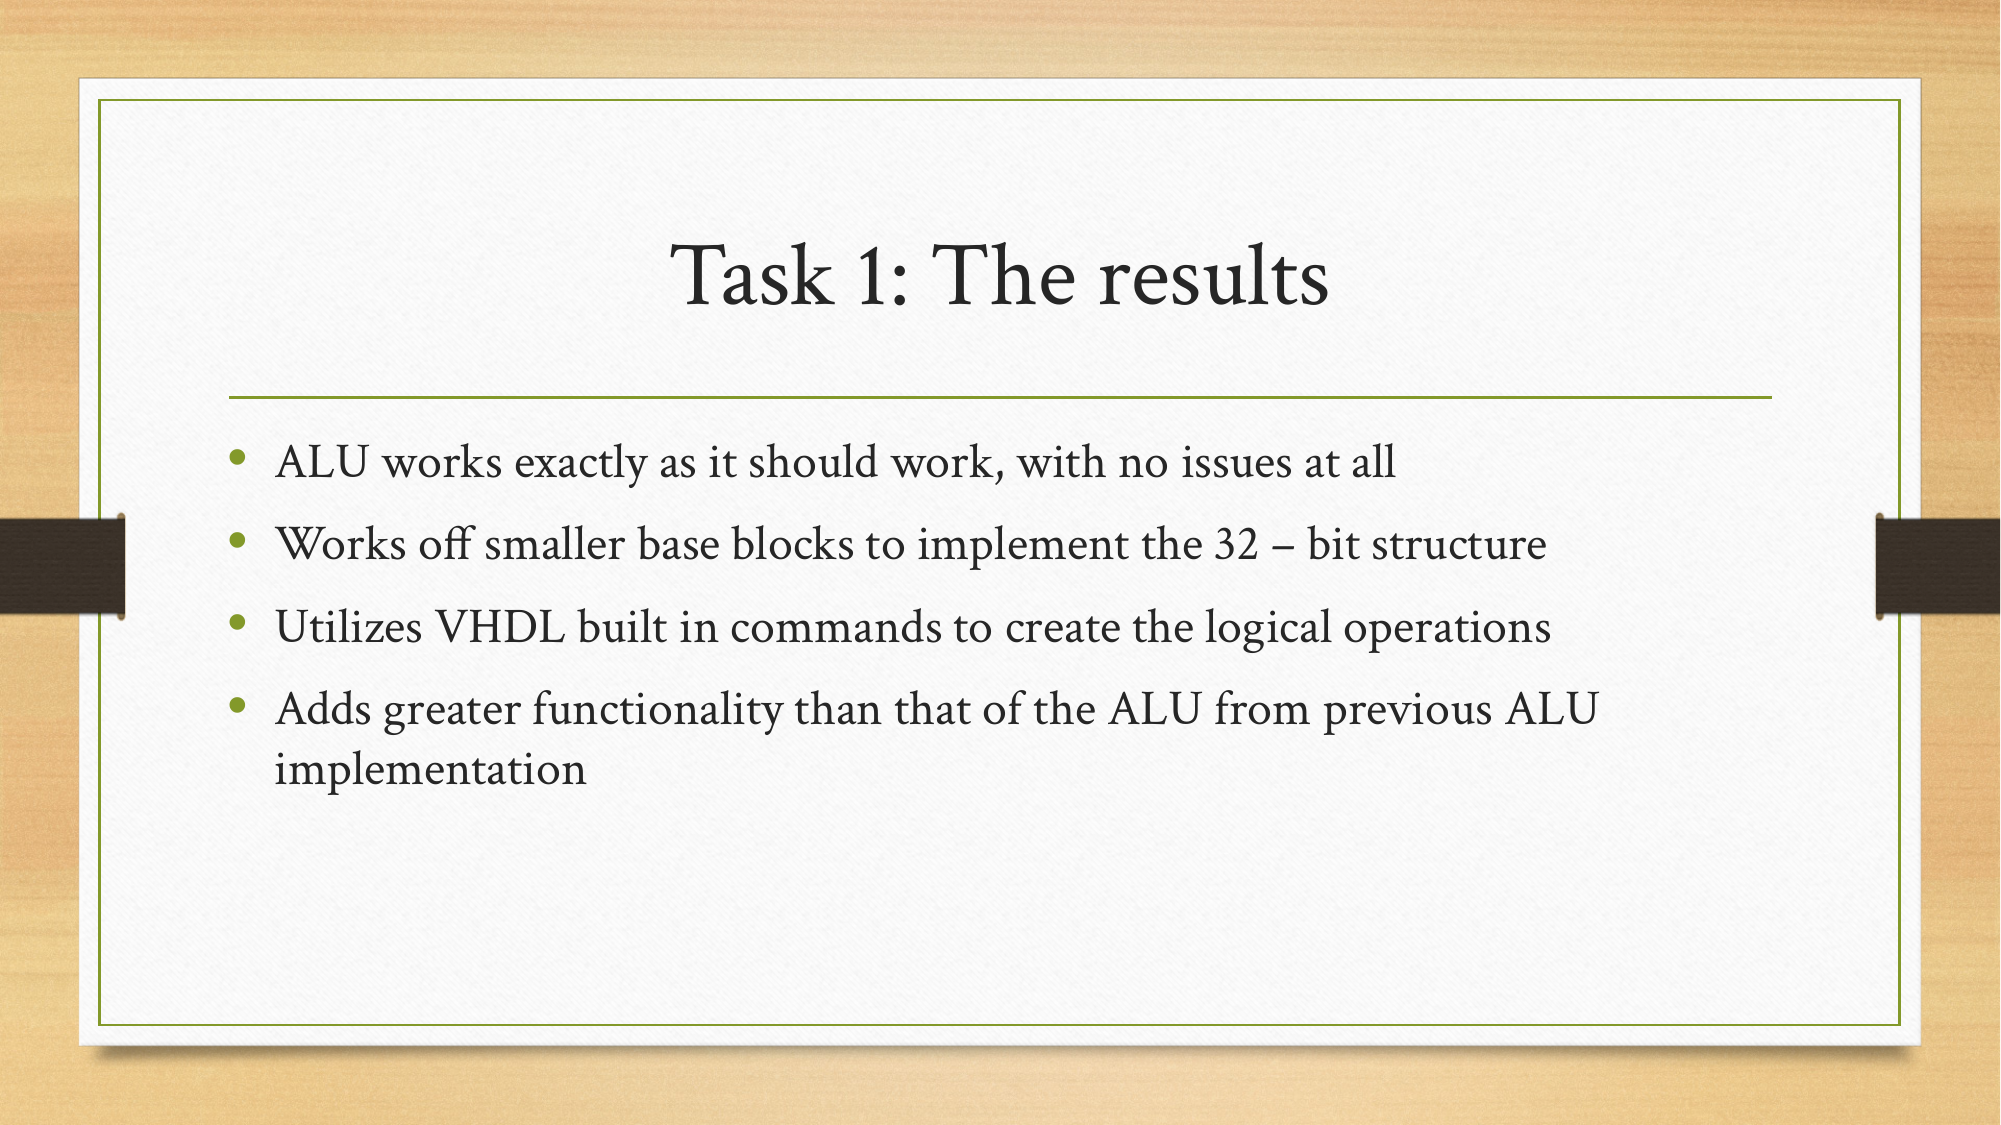

# Task 1: The results
ALU works exactly as it should work, with no issues at all
Works off smaller base blocks to implement the 32 – bit structure
Utilizes VHDL built in commands to create the logical operations
Adds greater functionality than that of the ALU from previous ALU implementation